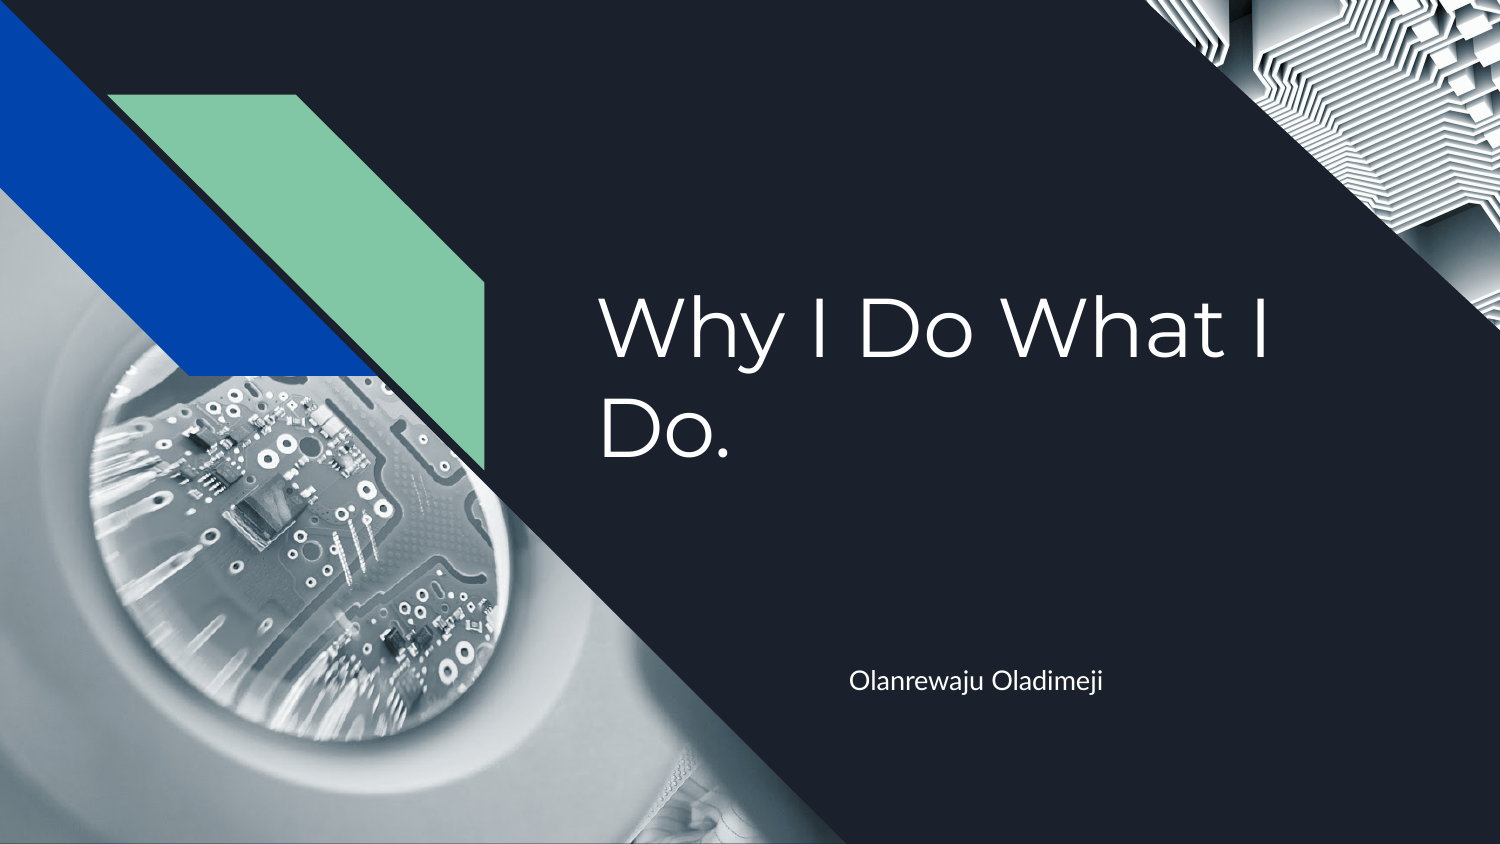

# Why I Do What I Do.
Olanrewaju Oladimeji